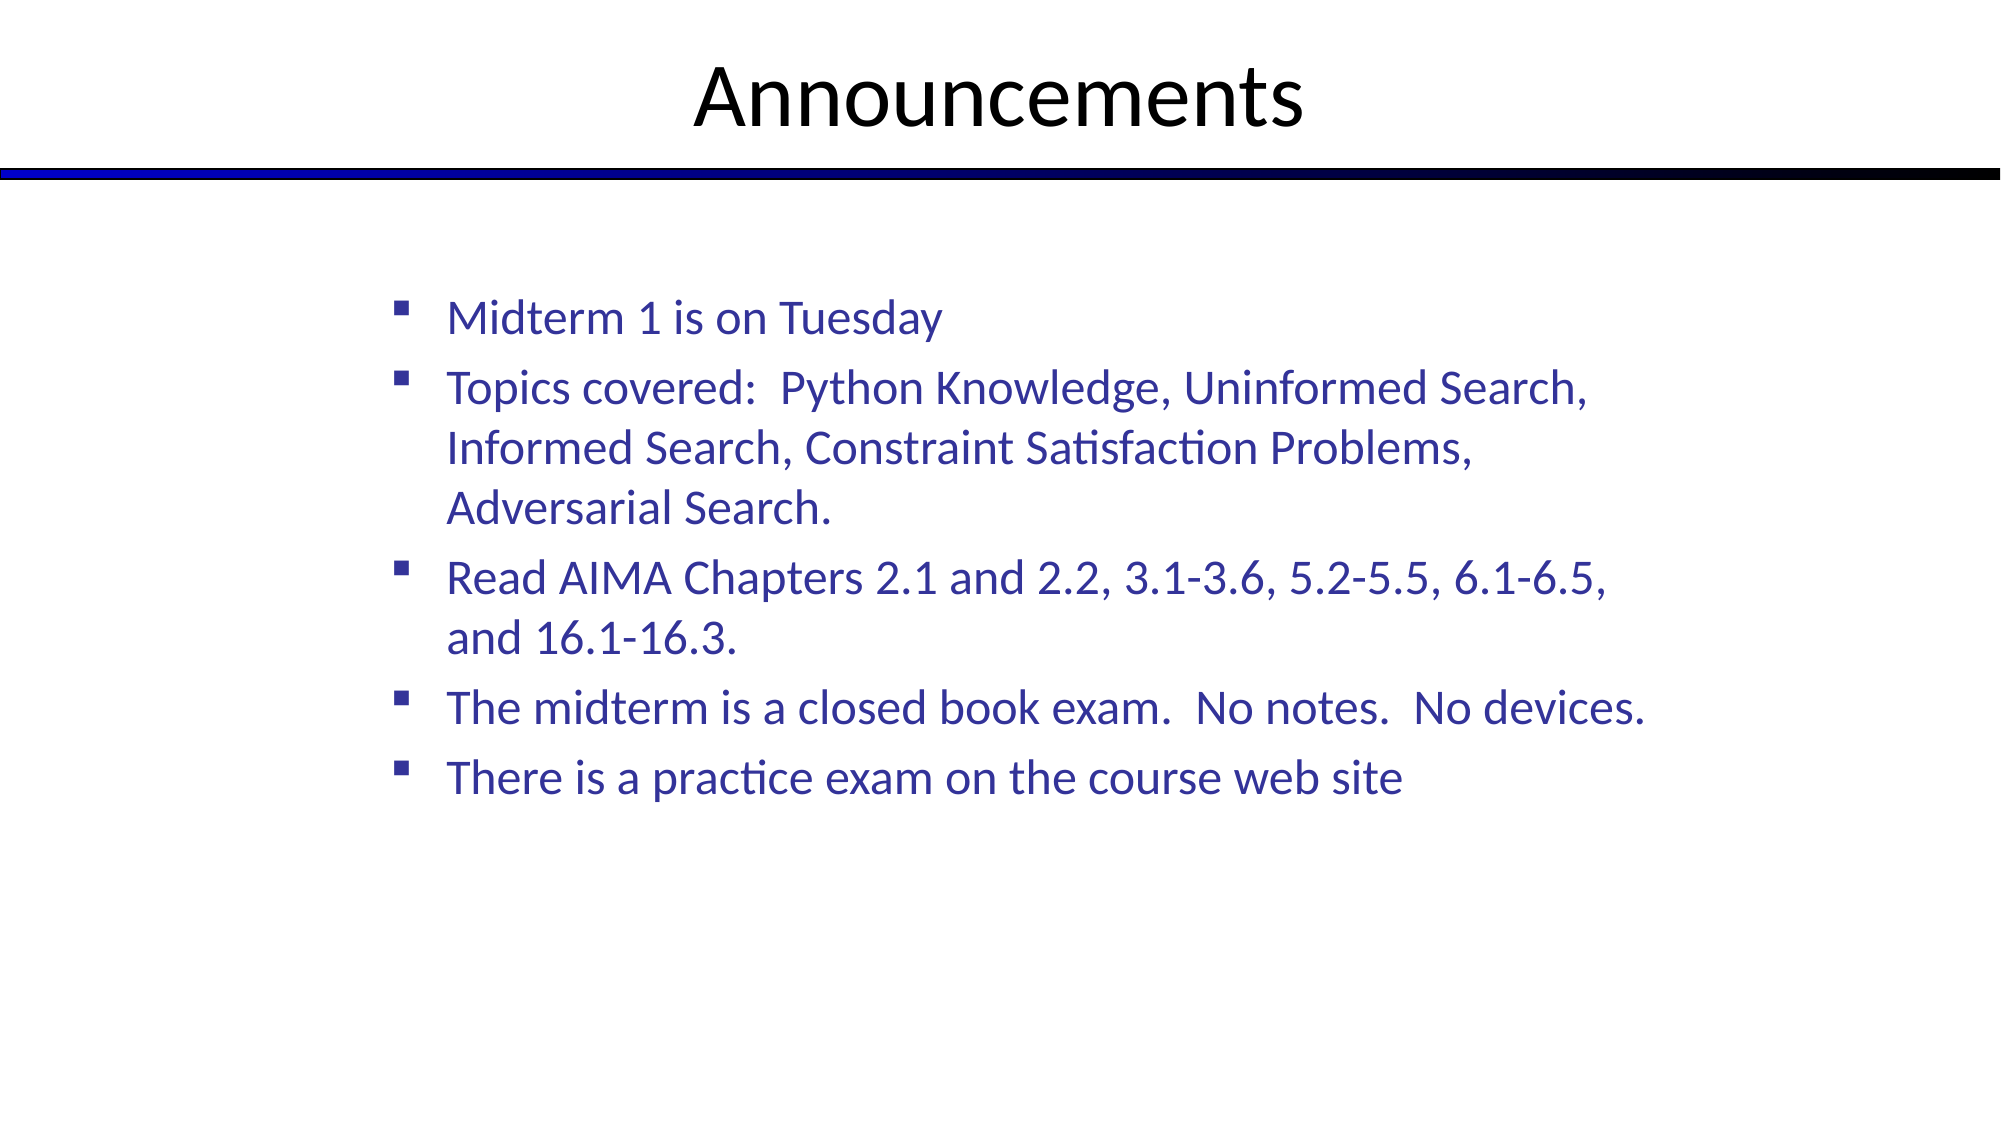

# Announcements

Midterm 1 is on Tuesday
Topics covered:  Python Knowledge, Uninformed Search, Informed Search, Constraint Satisfaction Problems, Adversarial Search.
Read AIMA Chapters 2.1 and 2.2, 3.1-3.6, 5.2-5.5, 6.1-6.5, and 16.1-16.3.
The midterm is a closed book exam.  No notes.  No devices.
There is a practice exam on the course web site